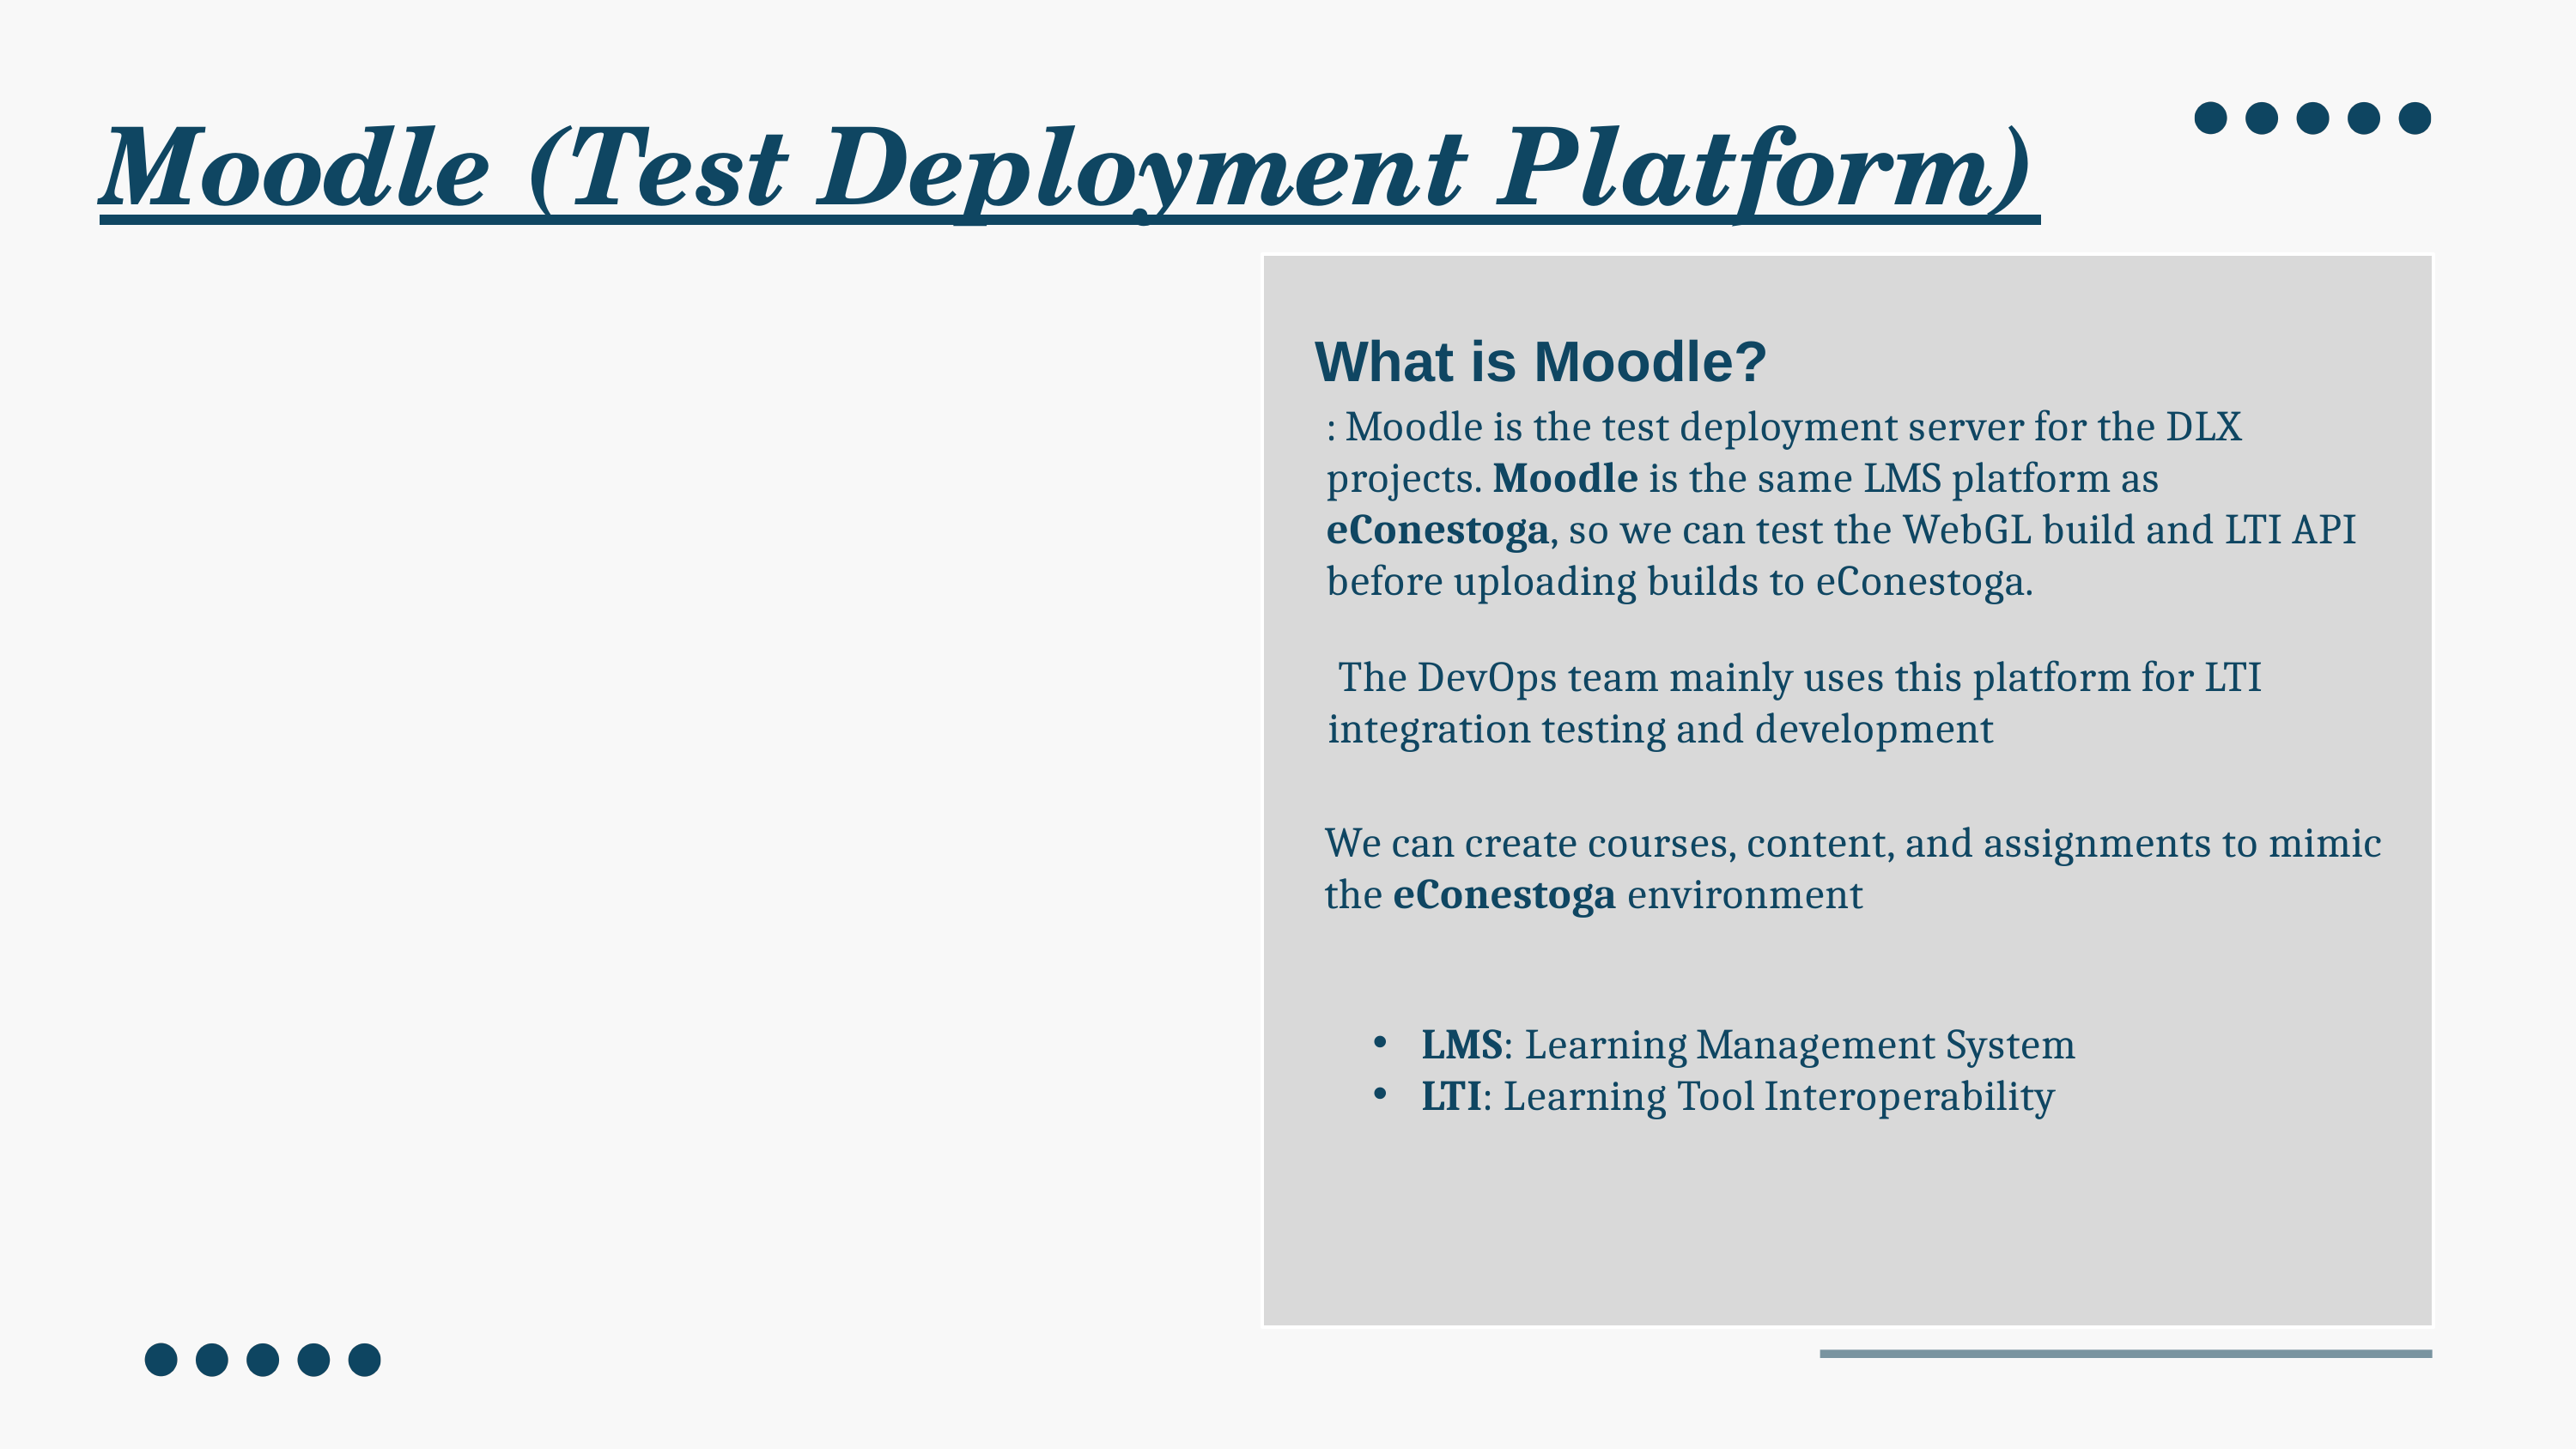

Moodle (Test Deployment Platform)

What is Moodle?
: Moodle is the test deployment server for the DLX projects. Moodle is the same LMS platform as eConestoga, so we can test the WebGL build and LTI API before uploading builds to eConestoga.
 The DevOps team mainly uses this platform for LTI integration testing and development
We can create courses, content, and assignments to mimic the eConestoga environment
LMS: Learning Management System
LTI: Learning Tool Interoperability